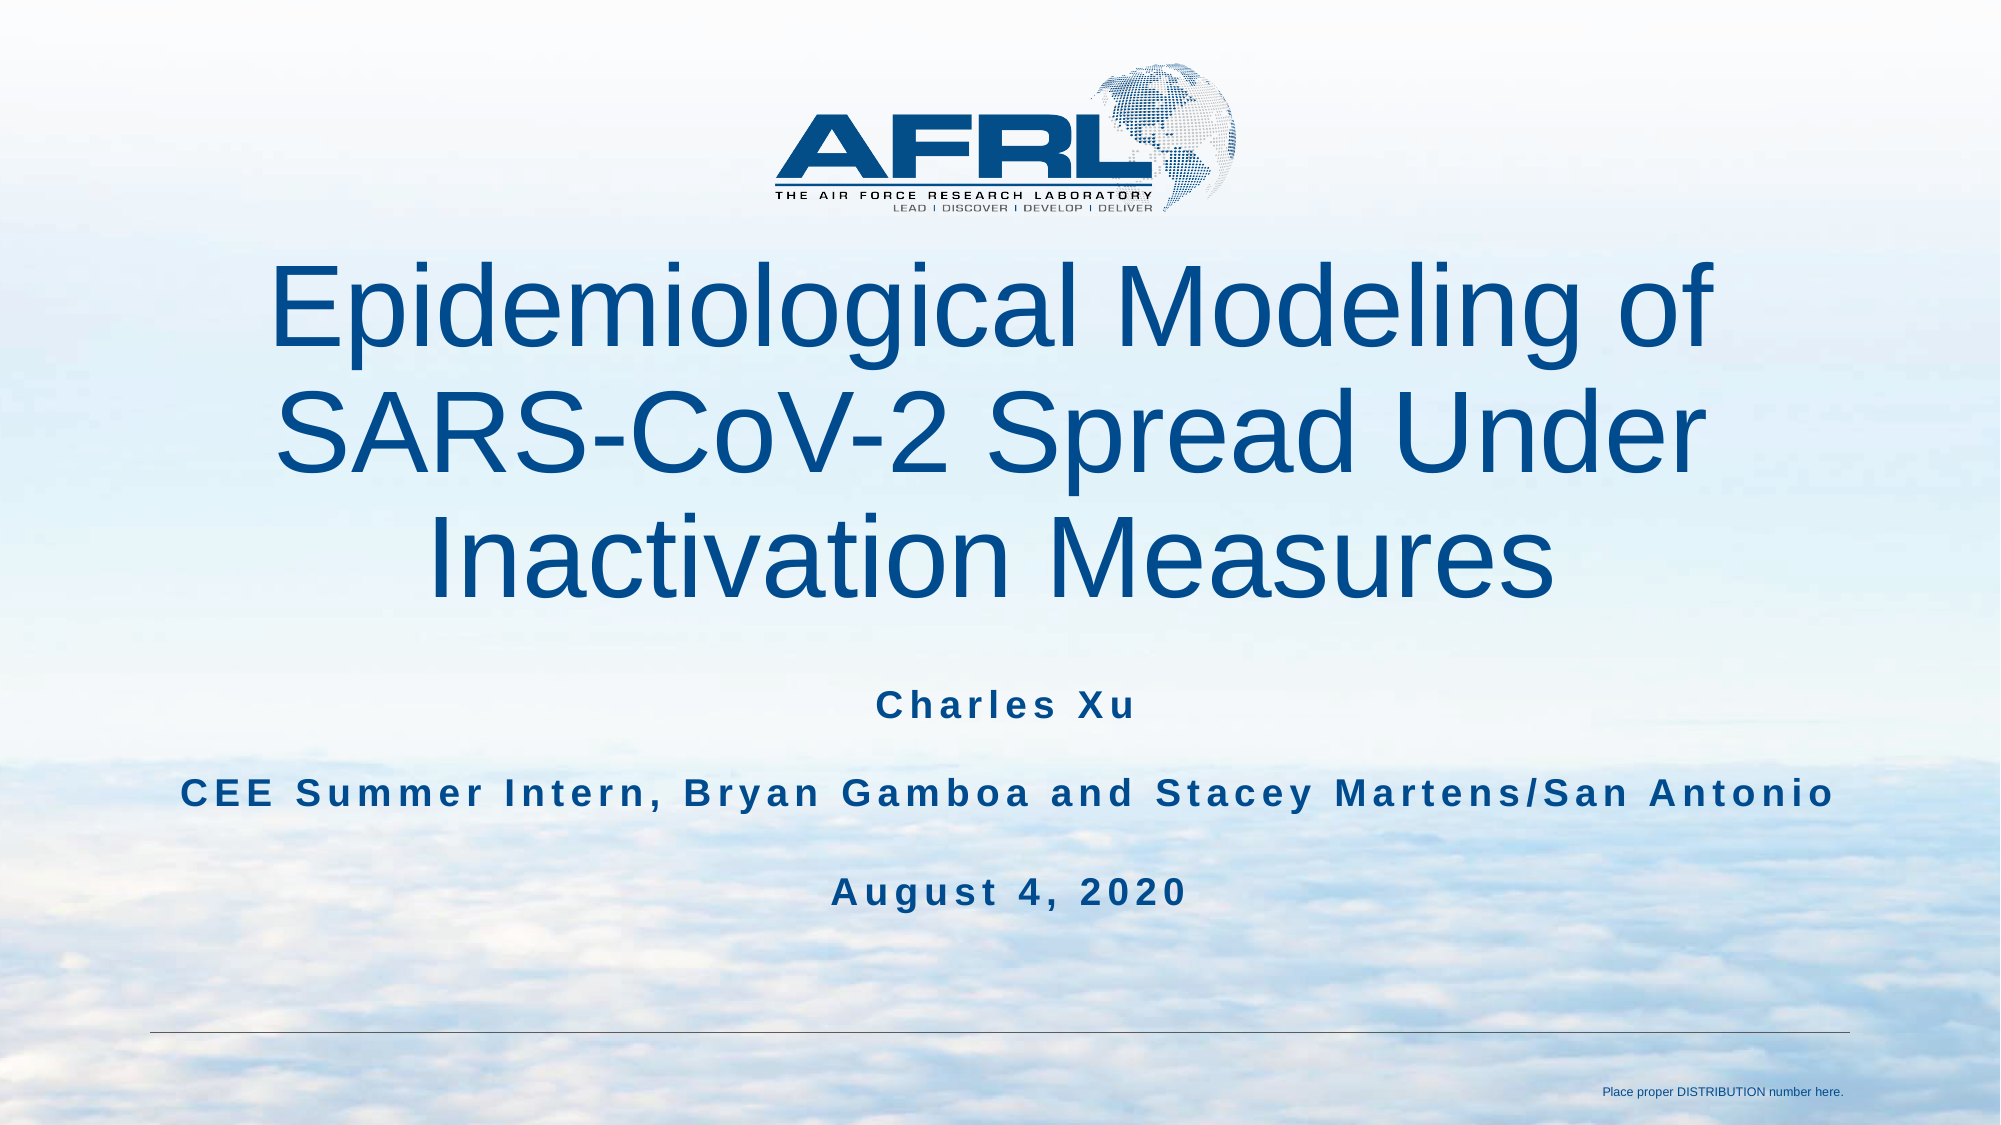

# Epidemiological Modeling of SARS-CoV-2 Spread Under Inactivation Measures
Charles Xu
CEE Summer Intern, Bryan Gamboa and Stacey Martens/San Antonio
August 4, 2020

Place proper DISTRIBUTION number here.